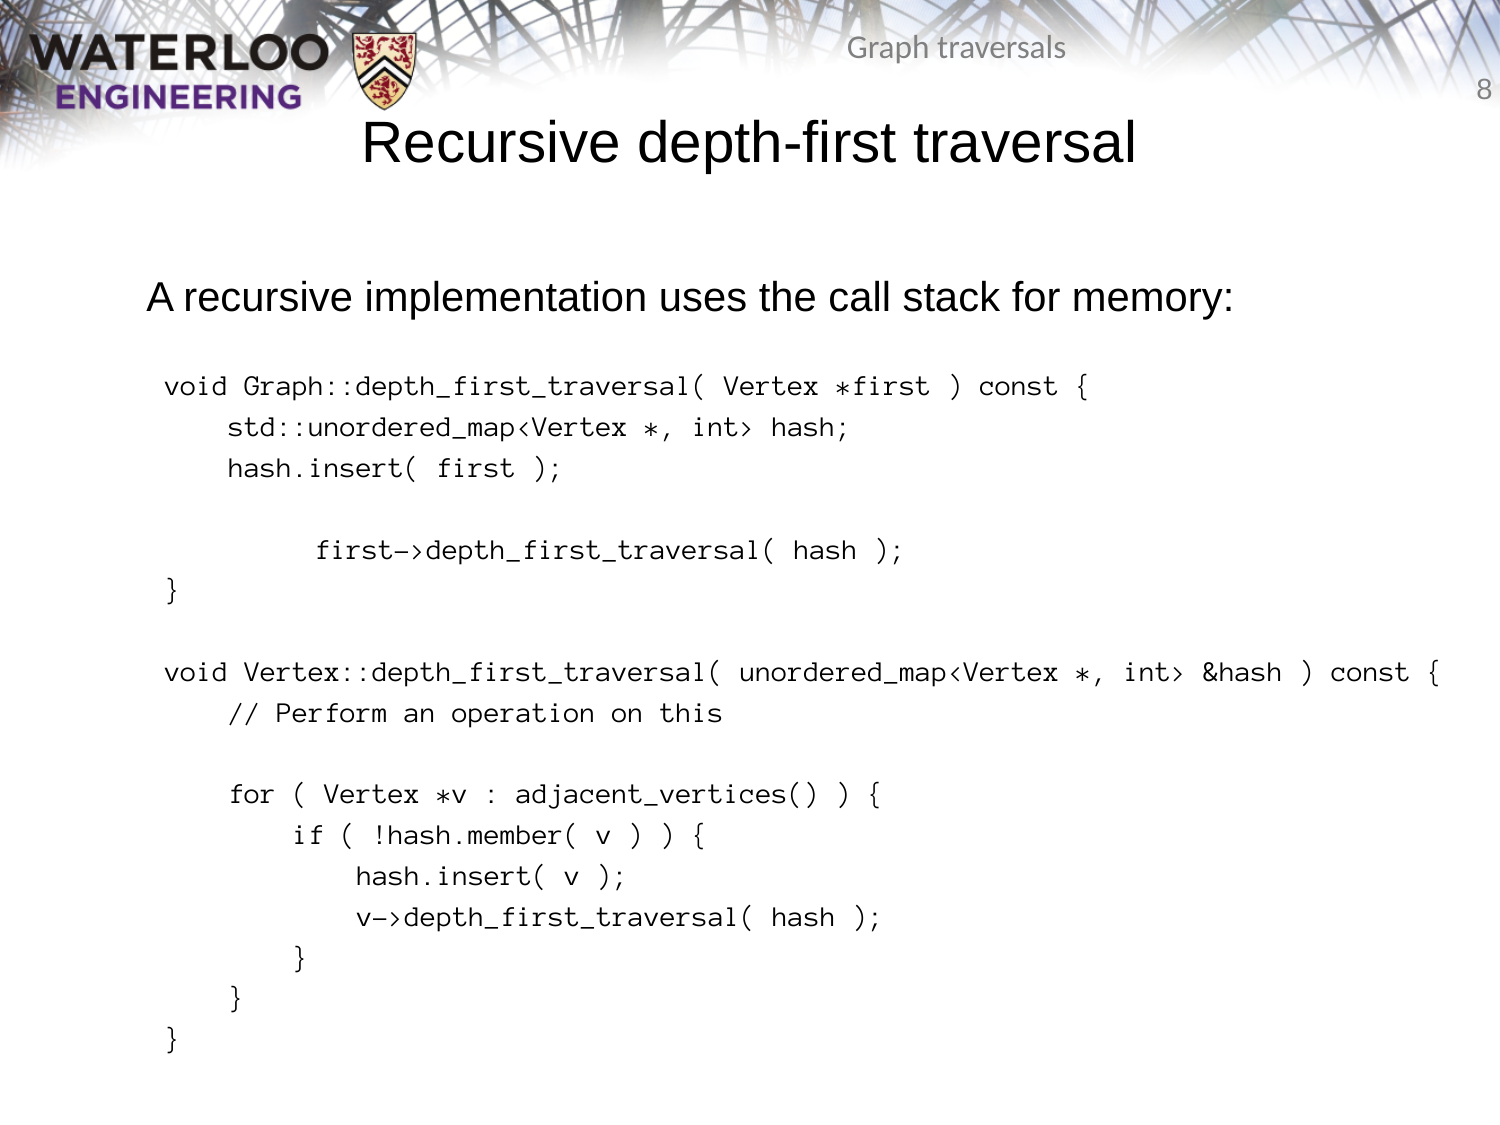

# Recursive depth-first traversal
	A recursive implementation uses the call stack for memory:

void Graph::depth_first_traversal( Vertex *first ) const {
    std::unordered_map<Vertex *, int> hash;
    hash.insert( first );

	first->depth_first_traversal( hash );
}

void Vertex::depth_first_traversal( unordered_map<Vertex *, int> &hash ) const {
    // Perform an operation on this

    for ( Vertex *v : adjacent_vertices() ) {
        if ( !hash.member( v ) ) {
            hash.insert( v );
            v->depth_first_traversal( hash );
        }
    }
}